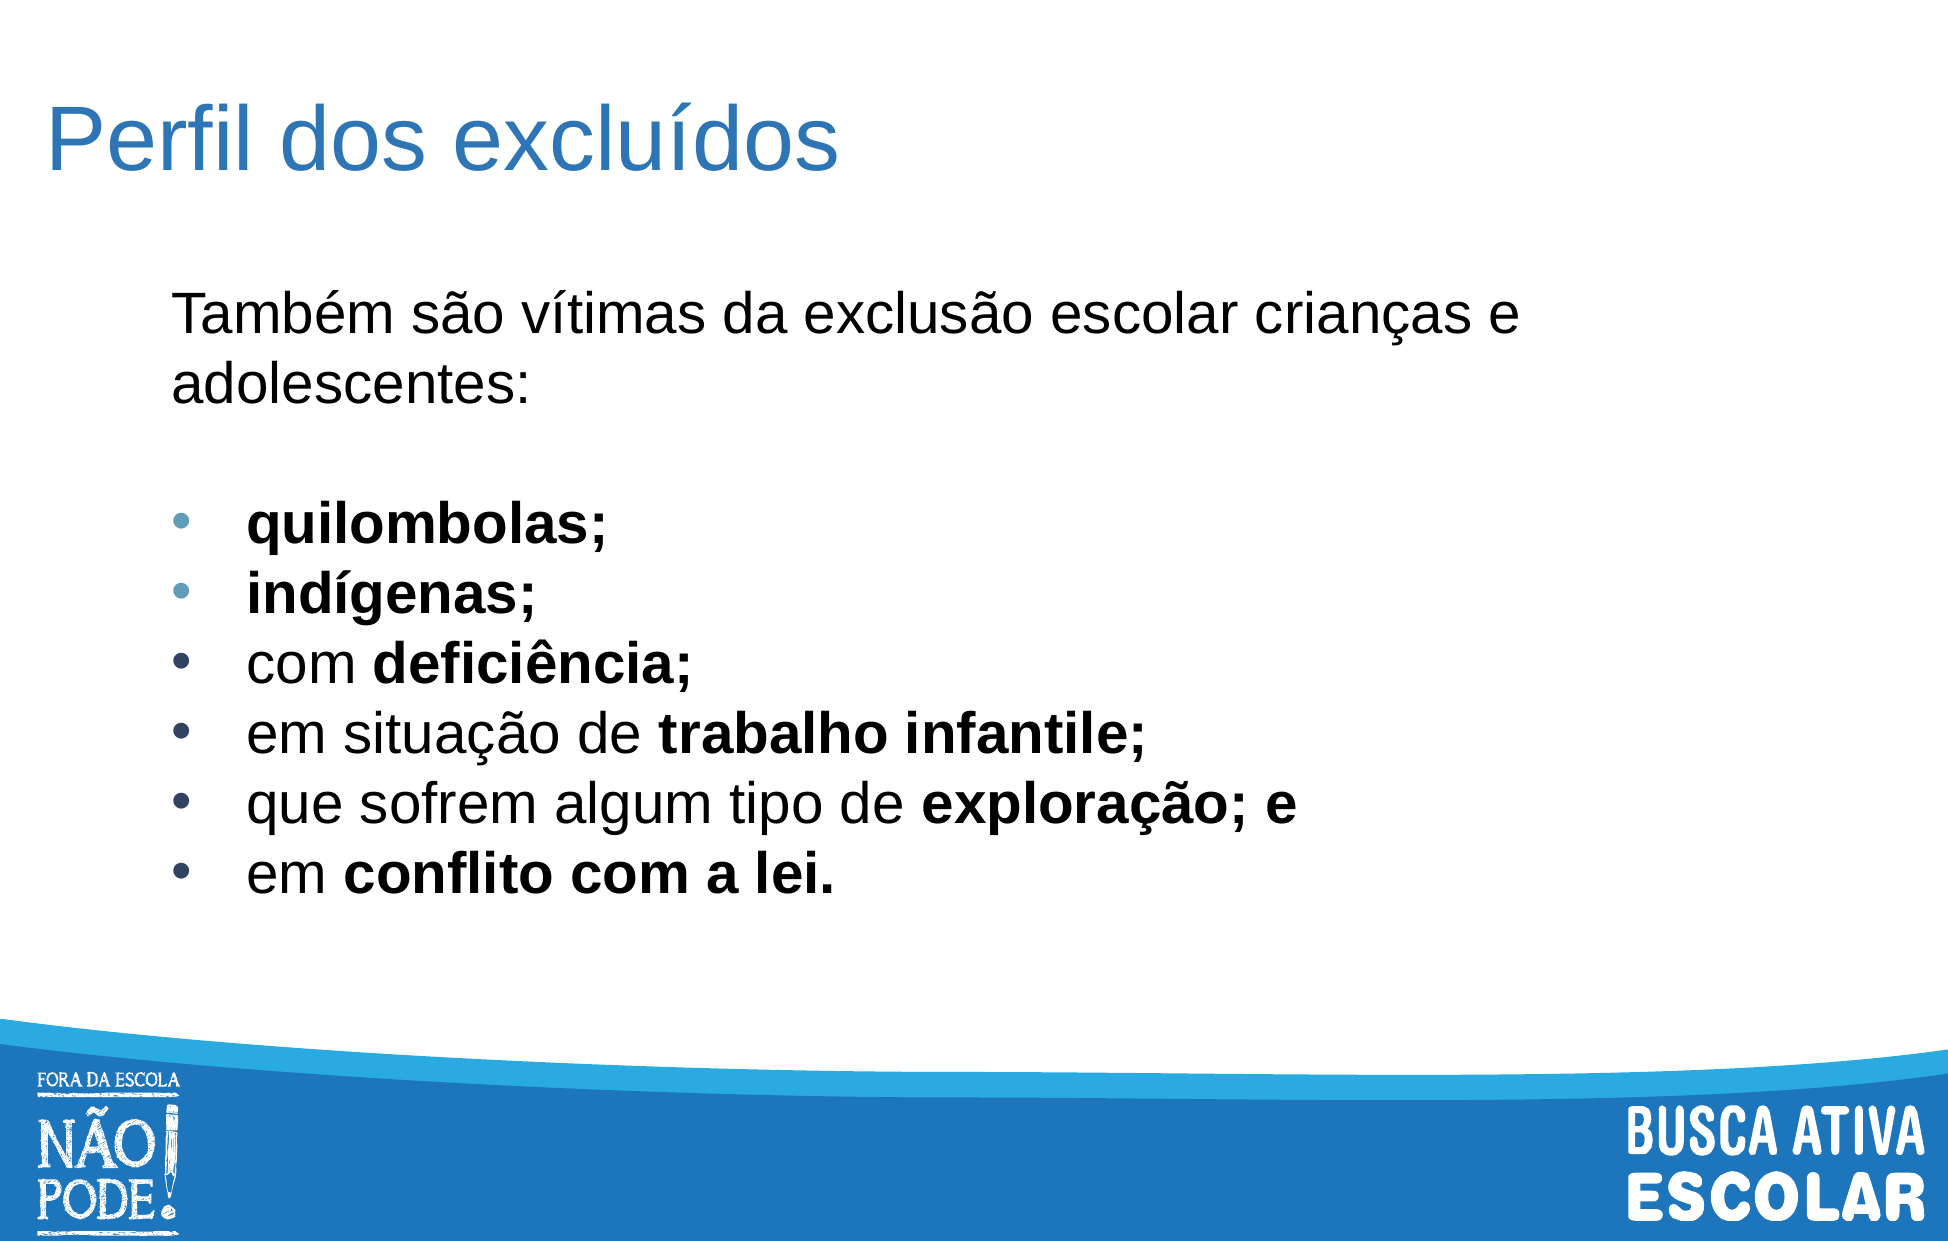

Perfil dos excluídos
Também são vítimas da exclusão escolar crianças e adolescentes:

quilombolas;
indígenas;
com deficiência;
em situação de trabalho infantile;
que sofrem algum tipo de exploração; e
em conflito com a lei.